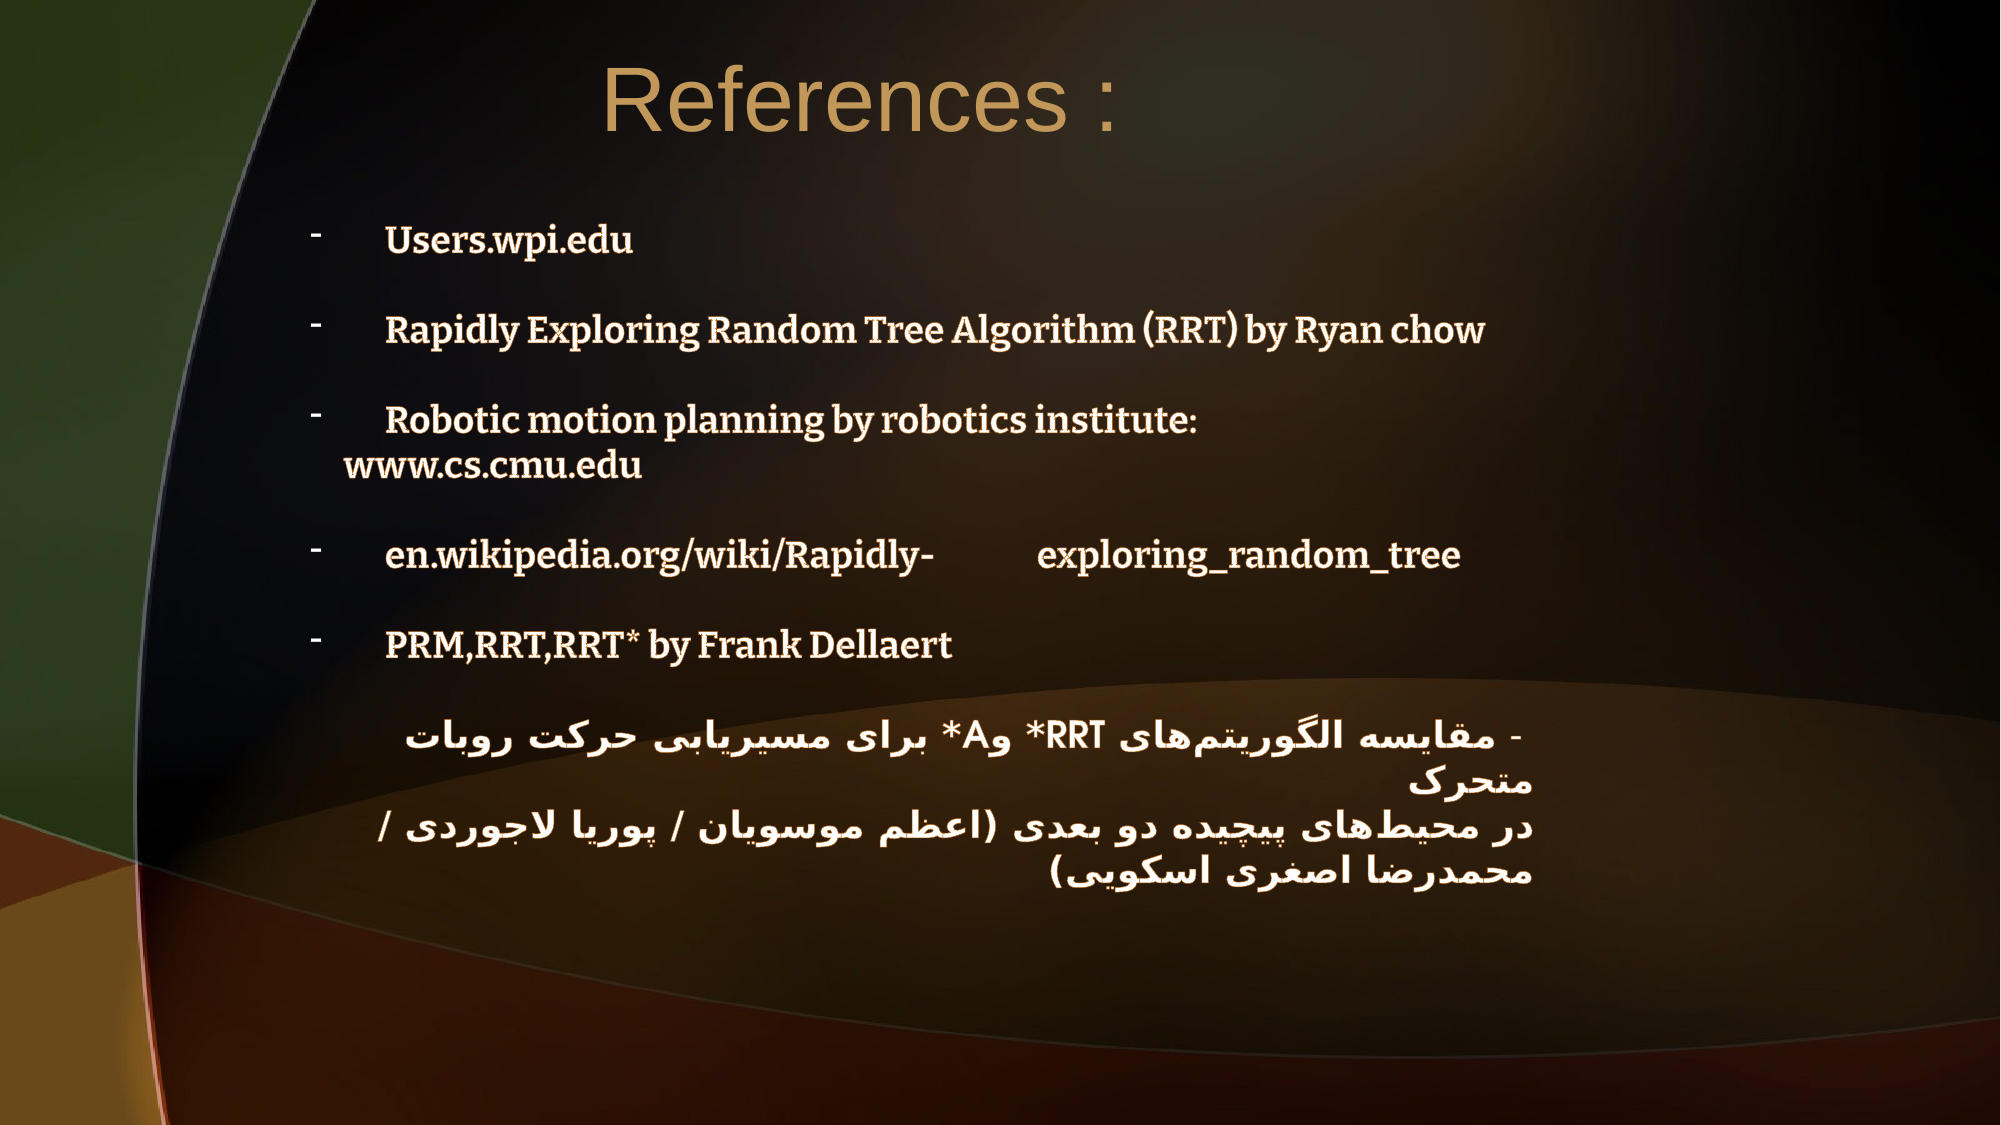

References :
Users.wpi.edu

Rapidly Exploring Random Tree Algorithm (RRT) by Ryan chow

Robotic motion planning by robotics institute:
     www.cs.cmu.edu

en.wikipedia.org/wiki/Rapidly-               exploring_random_tree

PRM,RRT,RRT* by Frank Dellaert

 - مقایسه الگوریتم‌‌های RRT* وA* برای مسیریابی حرکت روبات متحرک
در محیط‌های پیچیده دو بعدی (اعظم موسویان / پوریا لاجوردی / محمدرضا اصغری اسکویی)